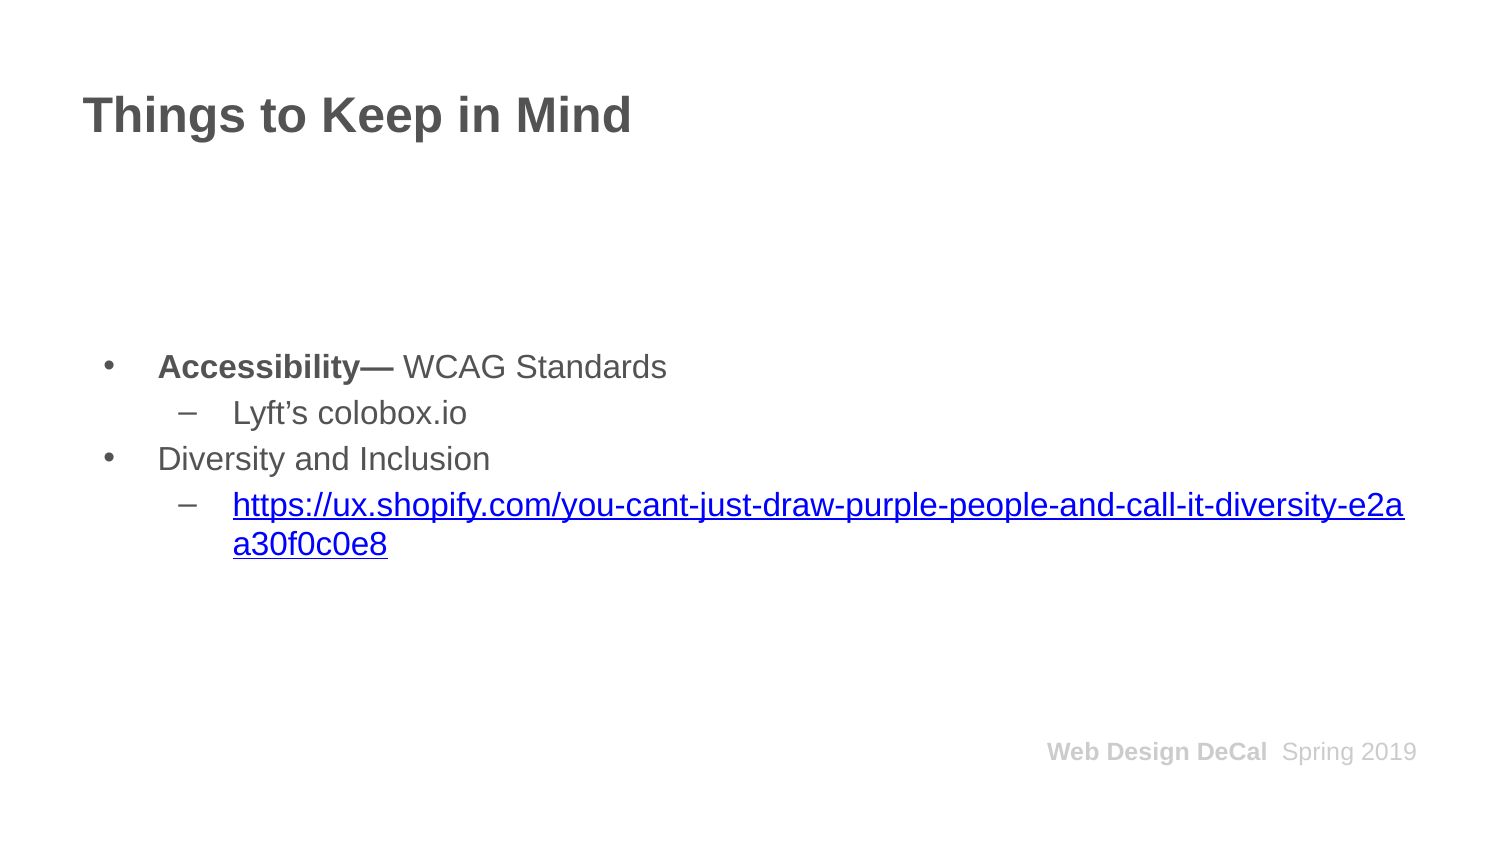

# Things to Keep in Mind
Accessibility— WCAG Standards
Lyft’s colobox.io
Diversity and Inclusion
https://ux.shopify.com/you-cant-just-draw-purple-people-and-call-it-diversity-e2aa30f0c0e8